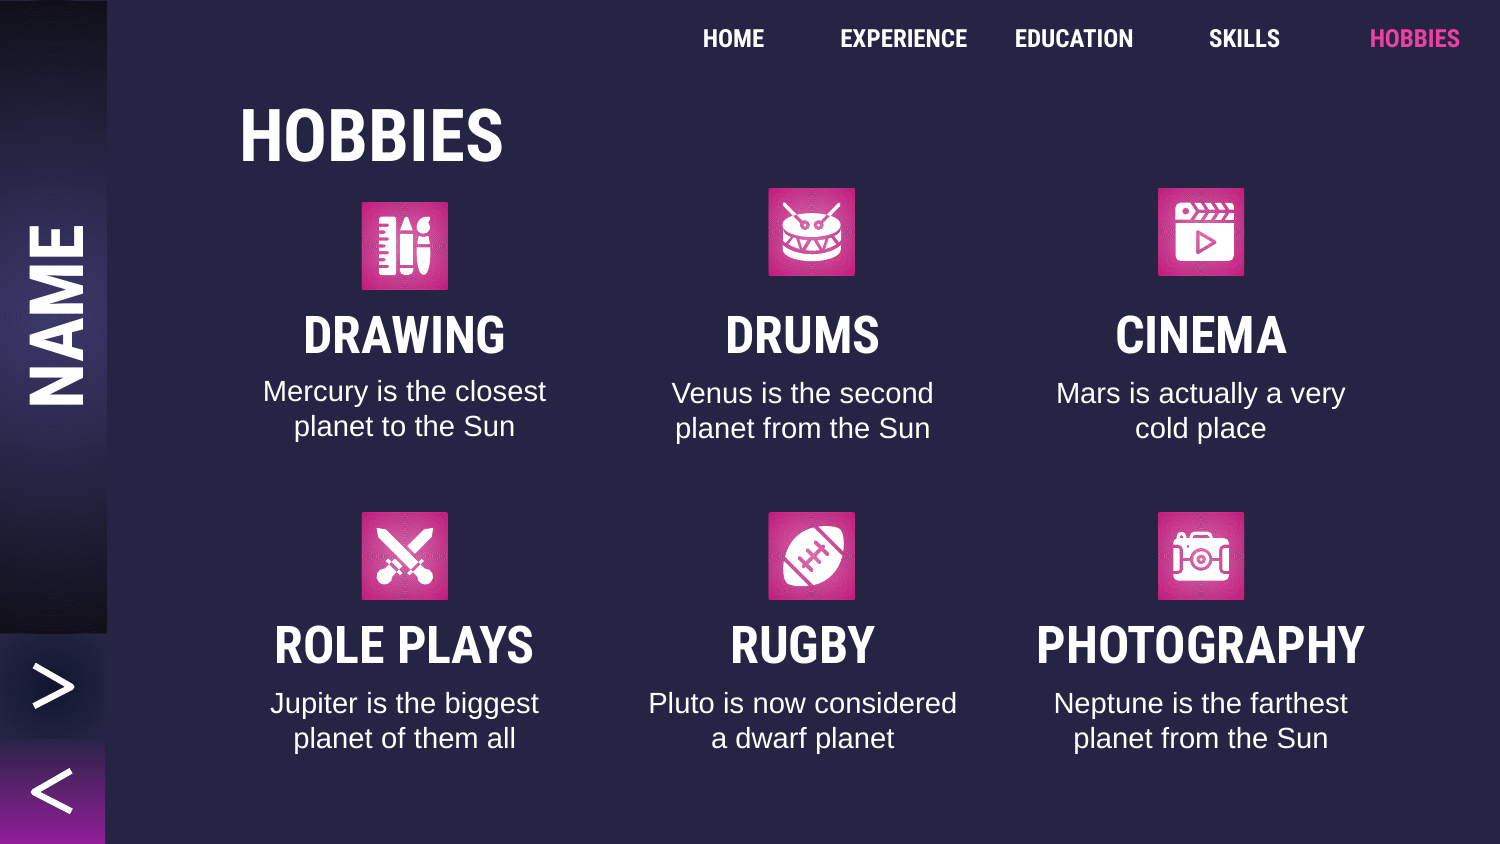

HOME
EXPERIENCE
EDUCATION
SKILLS
HOBBIES
HOBBIES

NAME
# DRAWING
DRUMS
CINEMA
Mercury is the closest planet to the Sun
Mars is actually a very cold place
Venus is the second planet from the Sun

ROLE PLAYS
RUGBY
PHOTOGRAPHY

Jupiter is the biggest planet of them all
Pluto is now considered a dwarf planet
Neptune is the farthest planet from the Sun